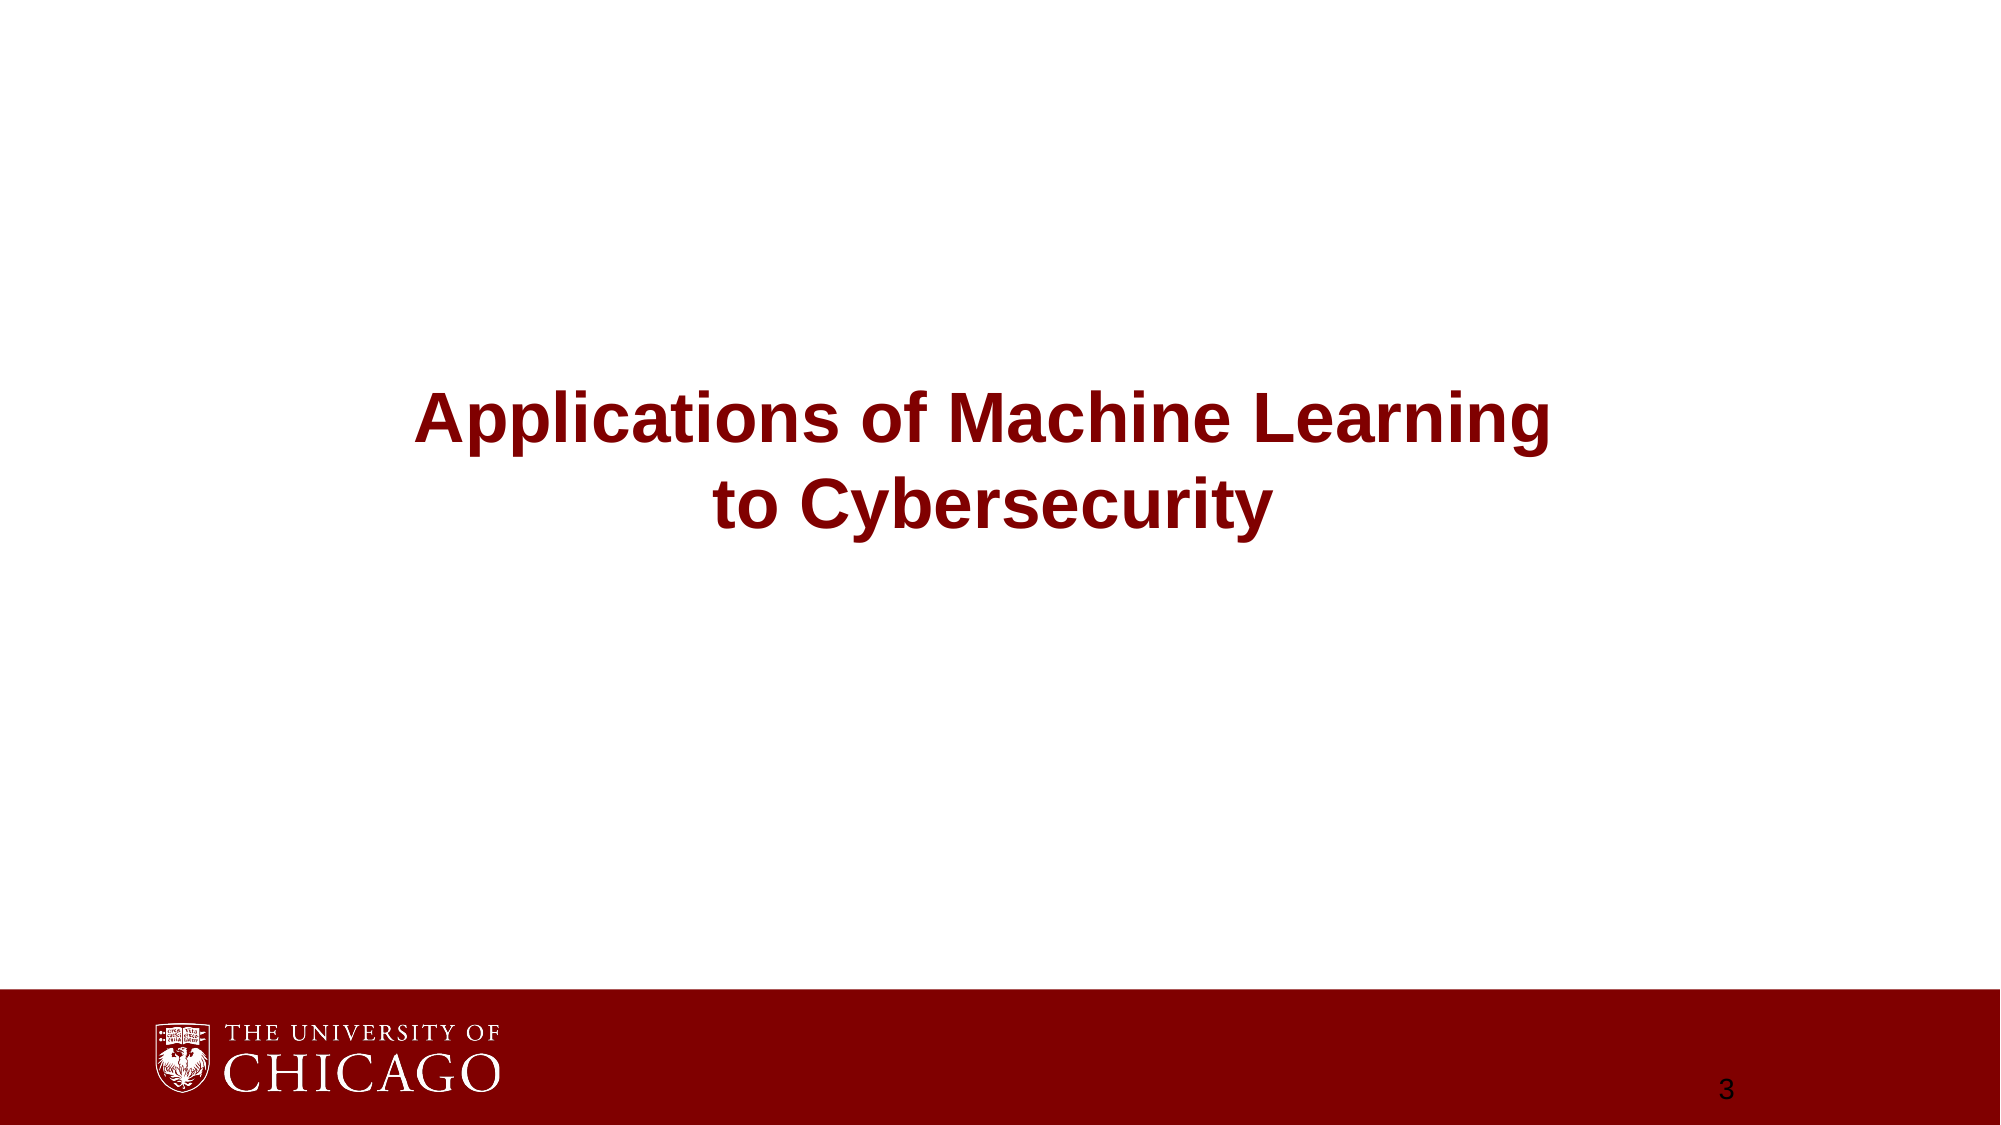

# Applications of Machine Learning to Cybersecurity
3